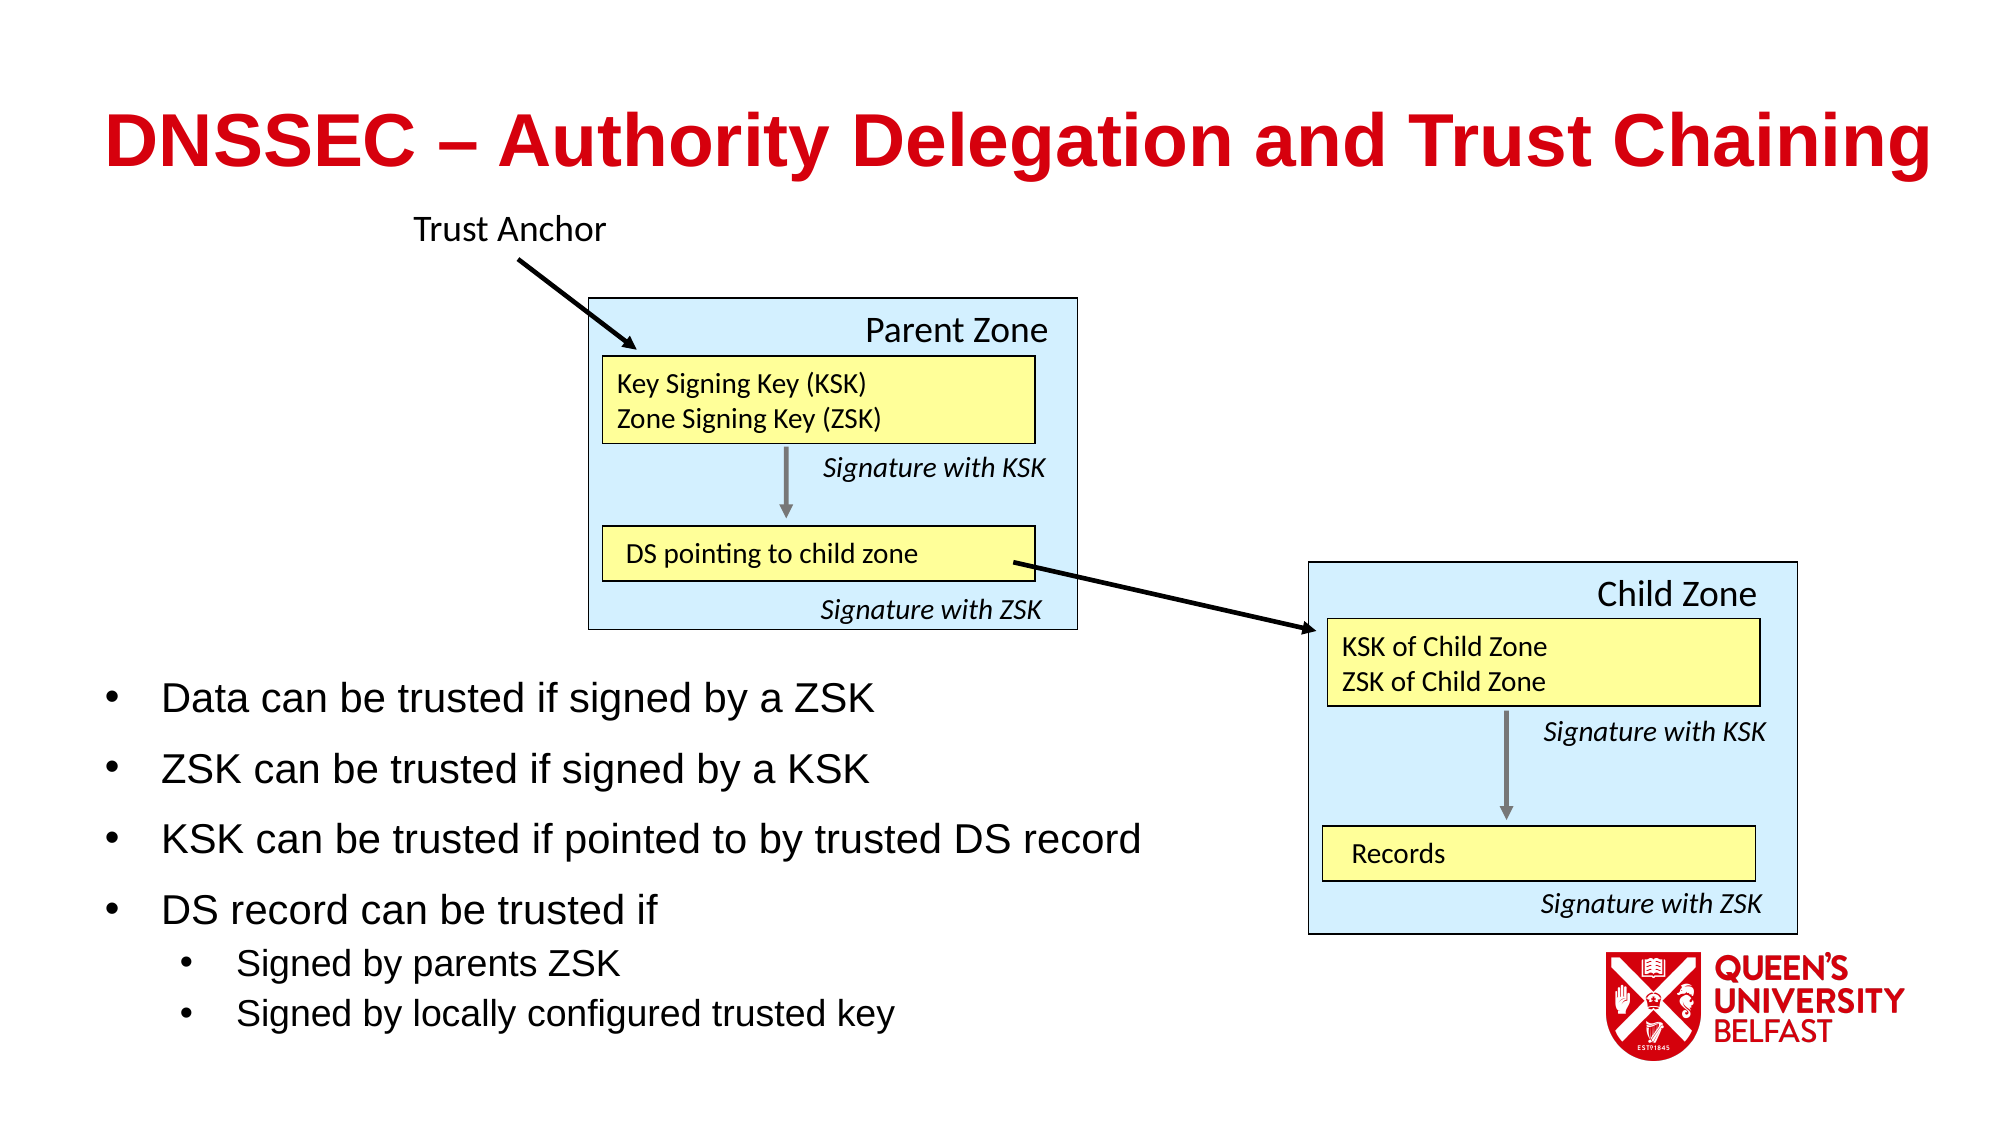

DNSSEC – Authority Delegation and Trust Chaining
Trust Anchor

Parent Zone

Key Signing Key (KSK)
Zone Signing Key (ZSK)

Data can be trusted if signed by a ZSK
ZSK can be trusted if signed by a KSK
KSK can be trusted if pointed to by trusted DS record
DS record can be trusted if
Signed by parents ZSK
Signed by locally configured trusted key
Signature with KSK

DS pointing to child zone
Child Zone

Signature with ZSK
KSK of Child Zone
ZSK of Child Zone
Signature with KSK

Records
Signature with ZSK